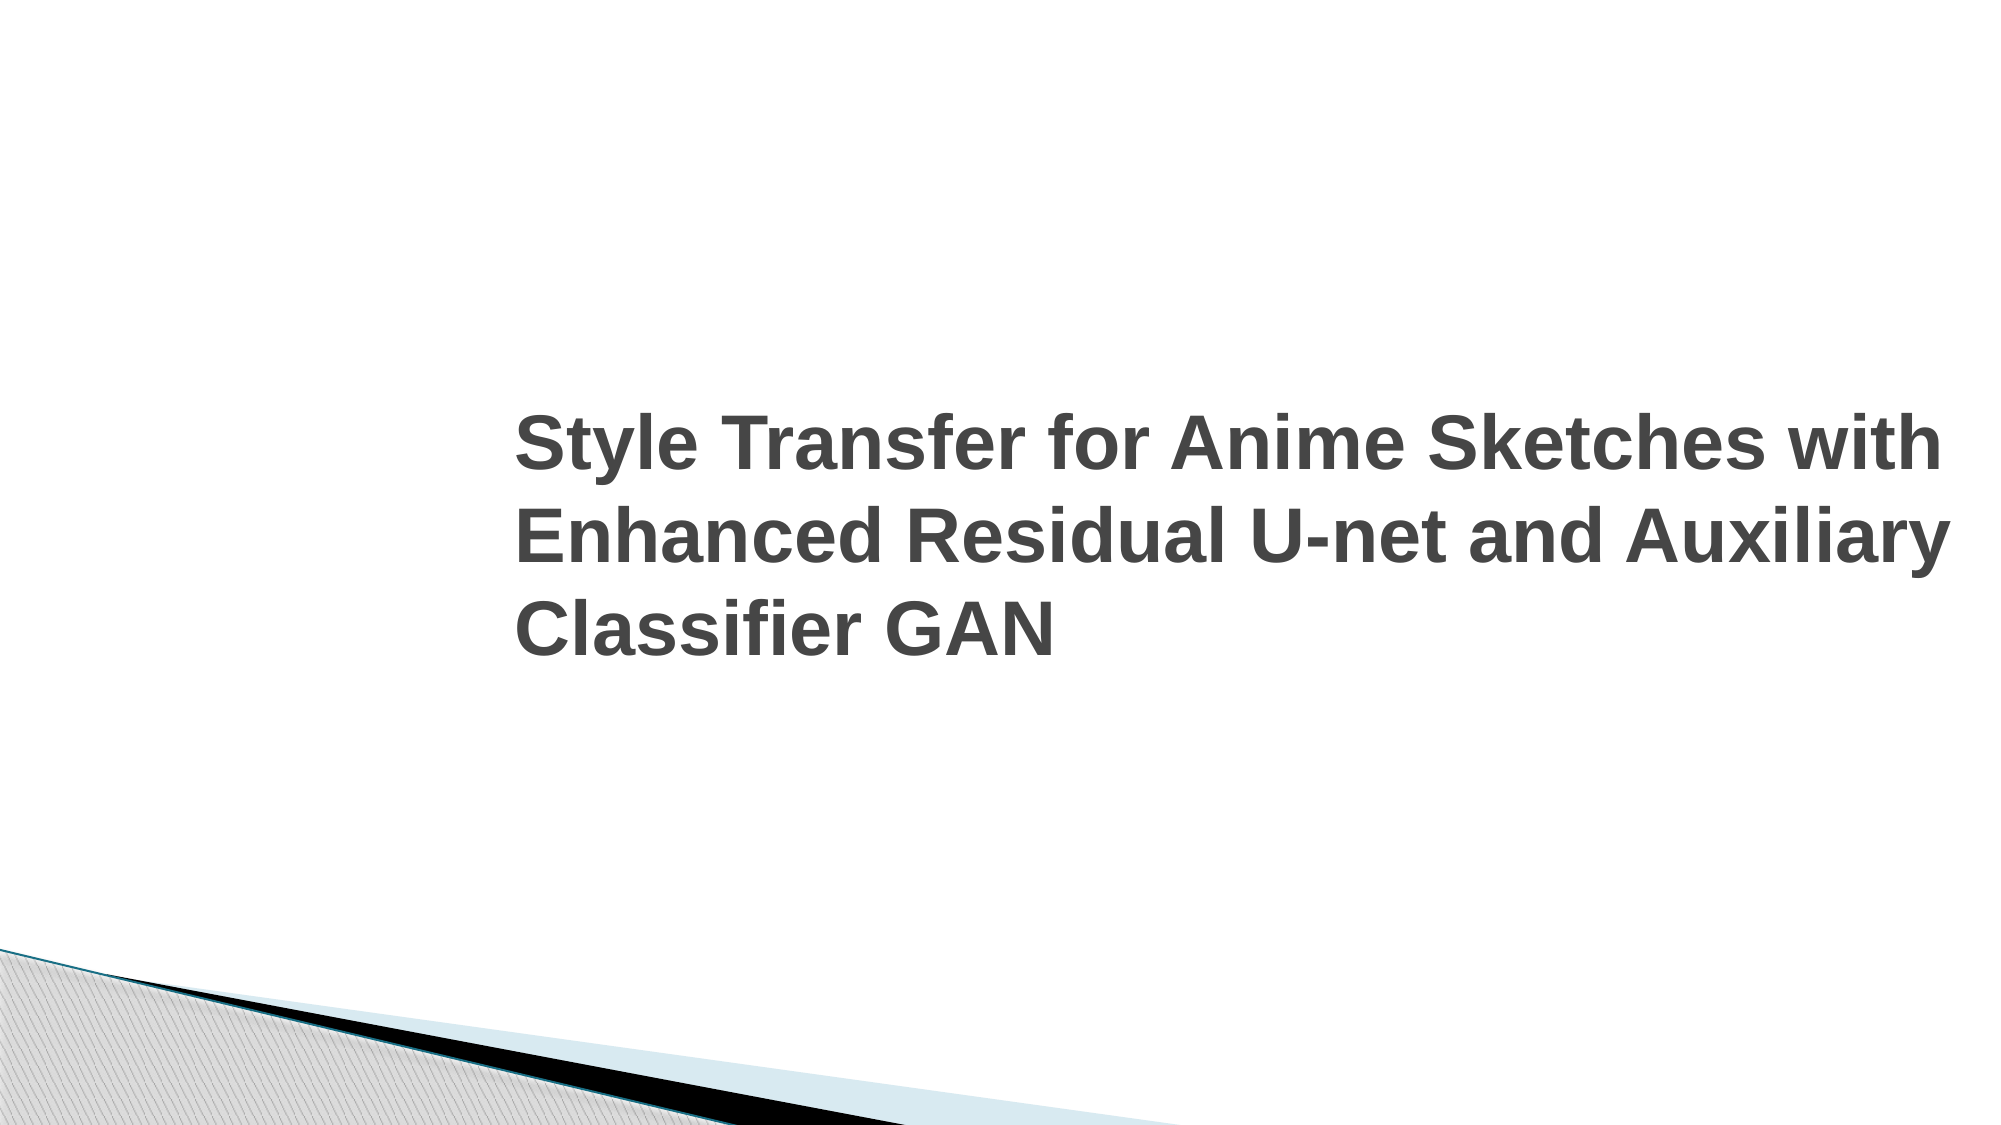

Style Transfer for Anime Sketches with Enhanced Residual U-net and Auxiliary Classifier GAN